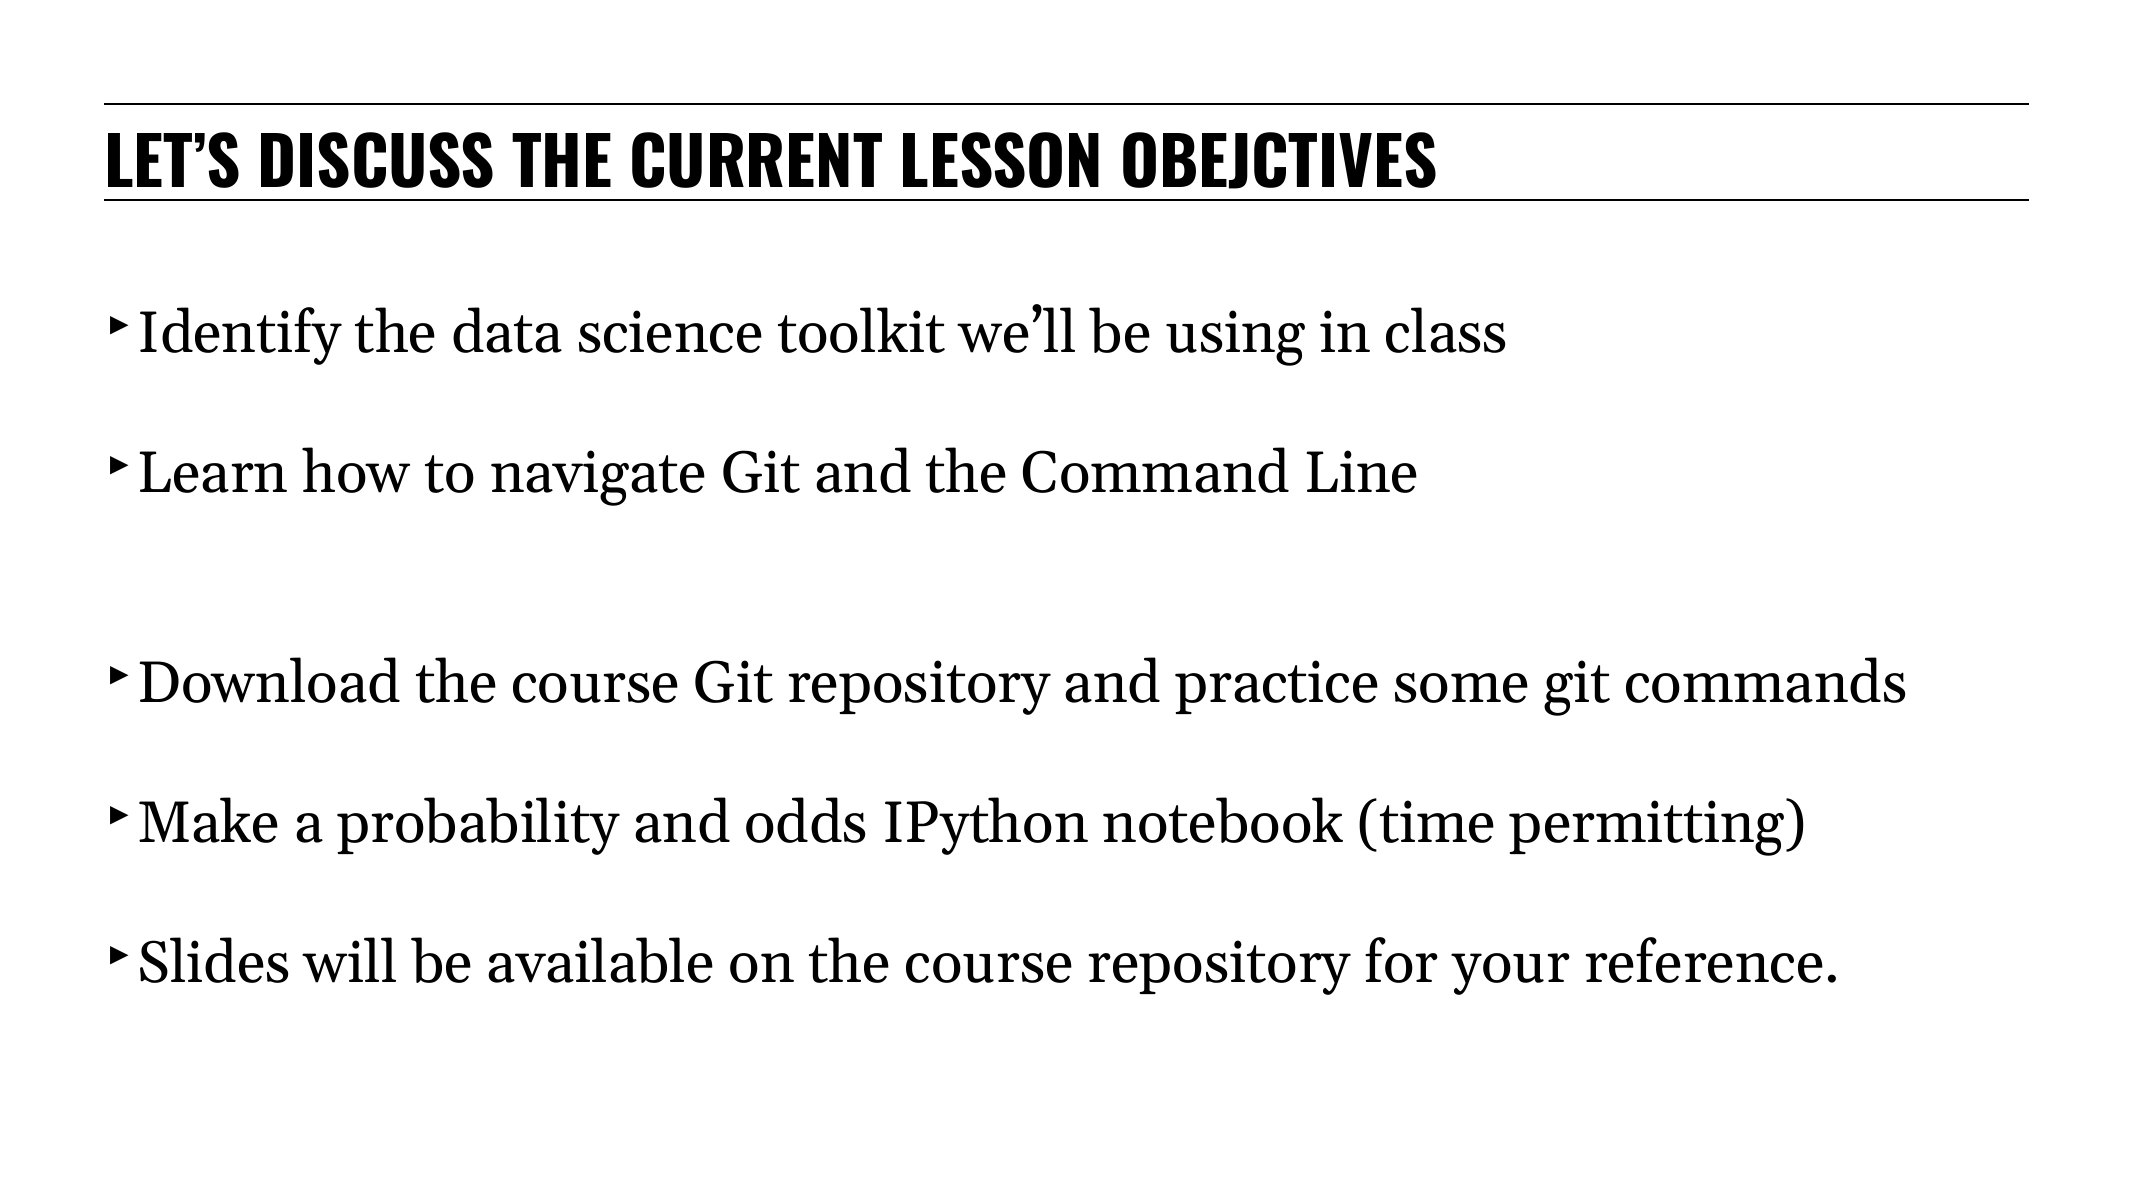

LET’S DISCUSS THE CURRENT LESSON OBEJCTIVES

Identify the data science toolkit we’ll be using in class

Learn how to navigate Git and the Command Line

Download the course Git repository and practice some git commands
Make a probability and odds IPython notebook (time permitting)
Slides will be available on the course repository for your reference.